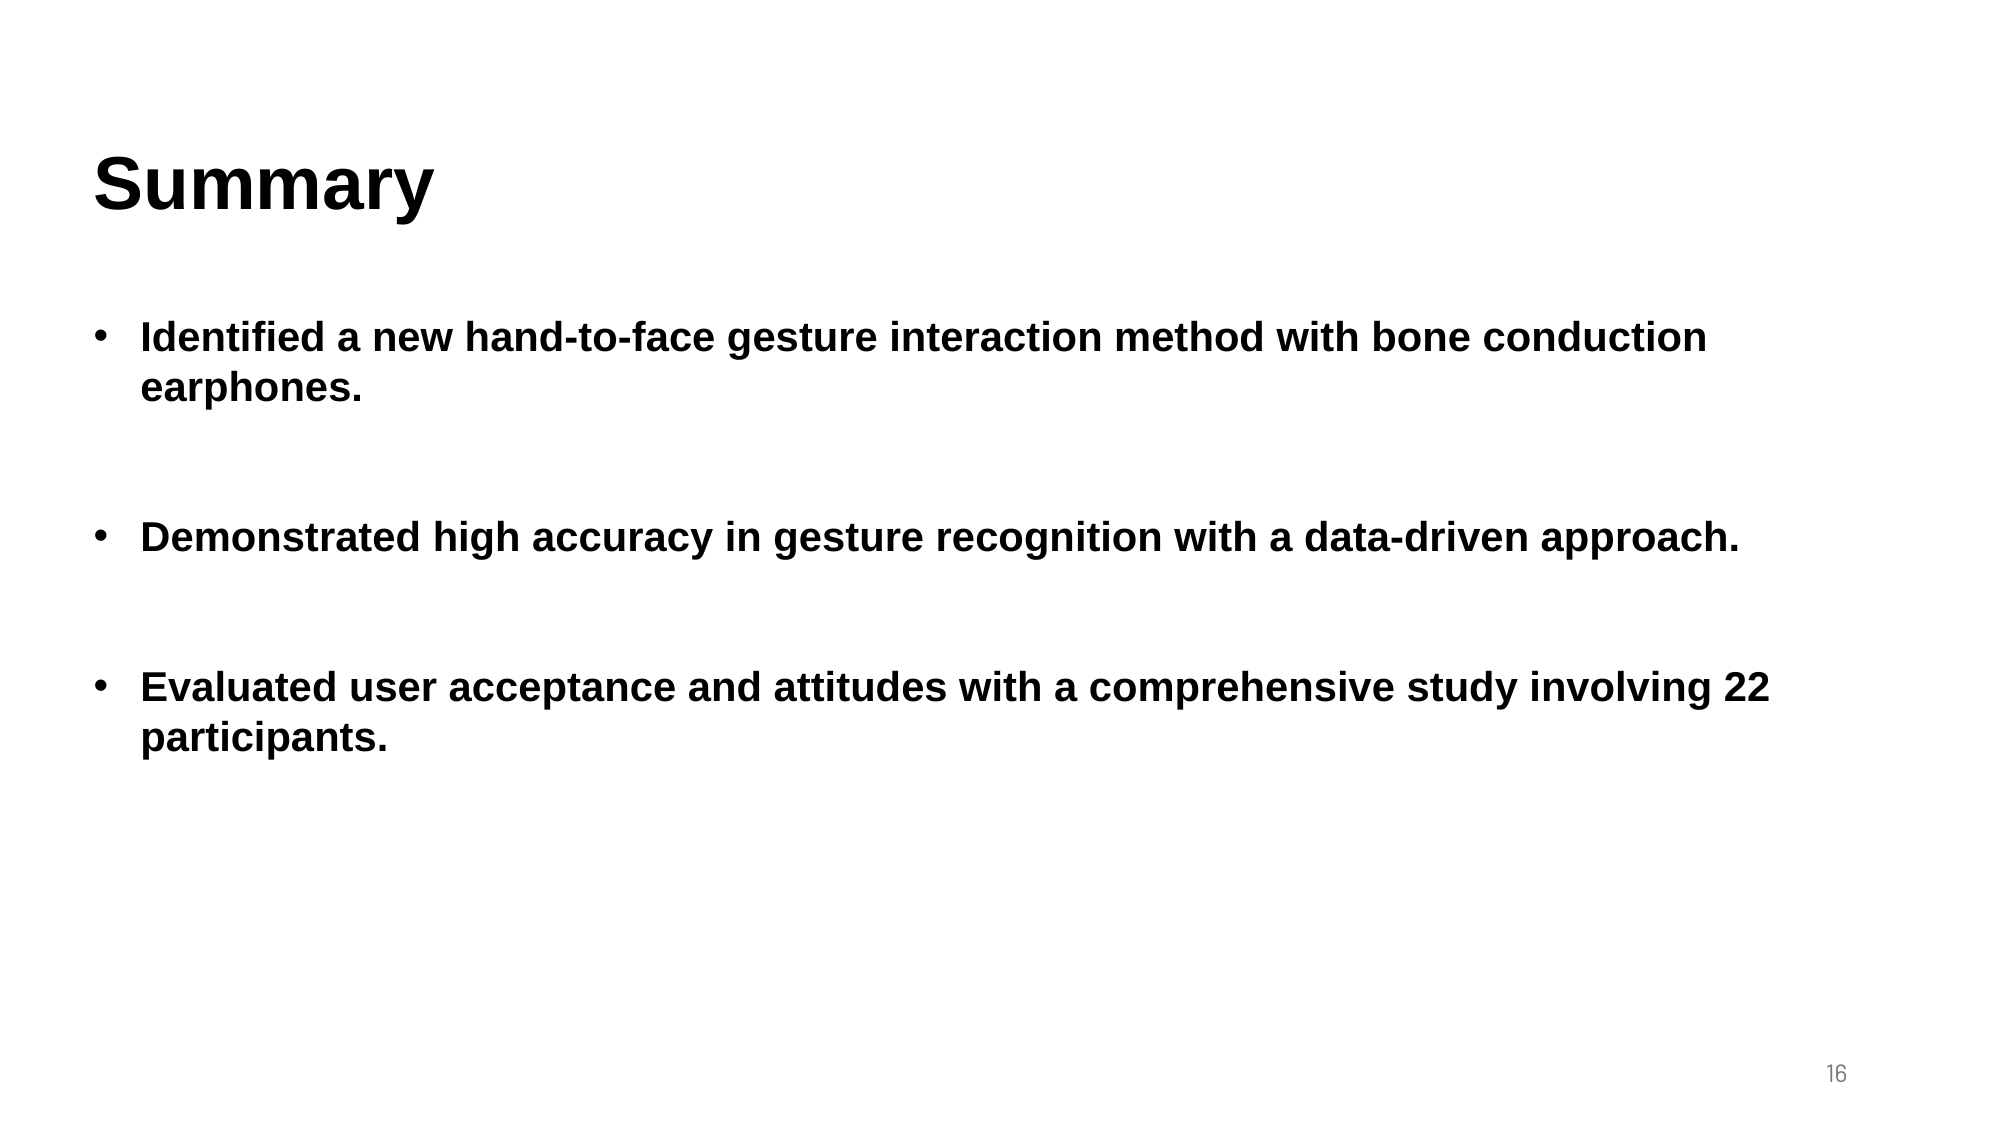

Summary
Identified a new hand-to-face gesture interaction method with bone conduction earphones.

Demonstrated high accuracy in gesture recognition with a data-driven approach.

Evaluated user acceptance and attitudes with a comprehensive study involving 22 participants.
16